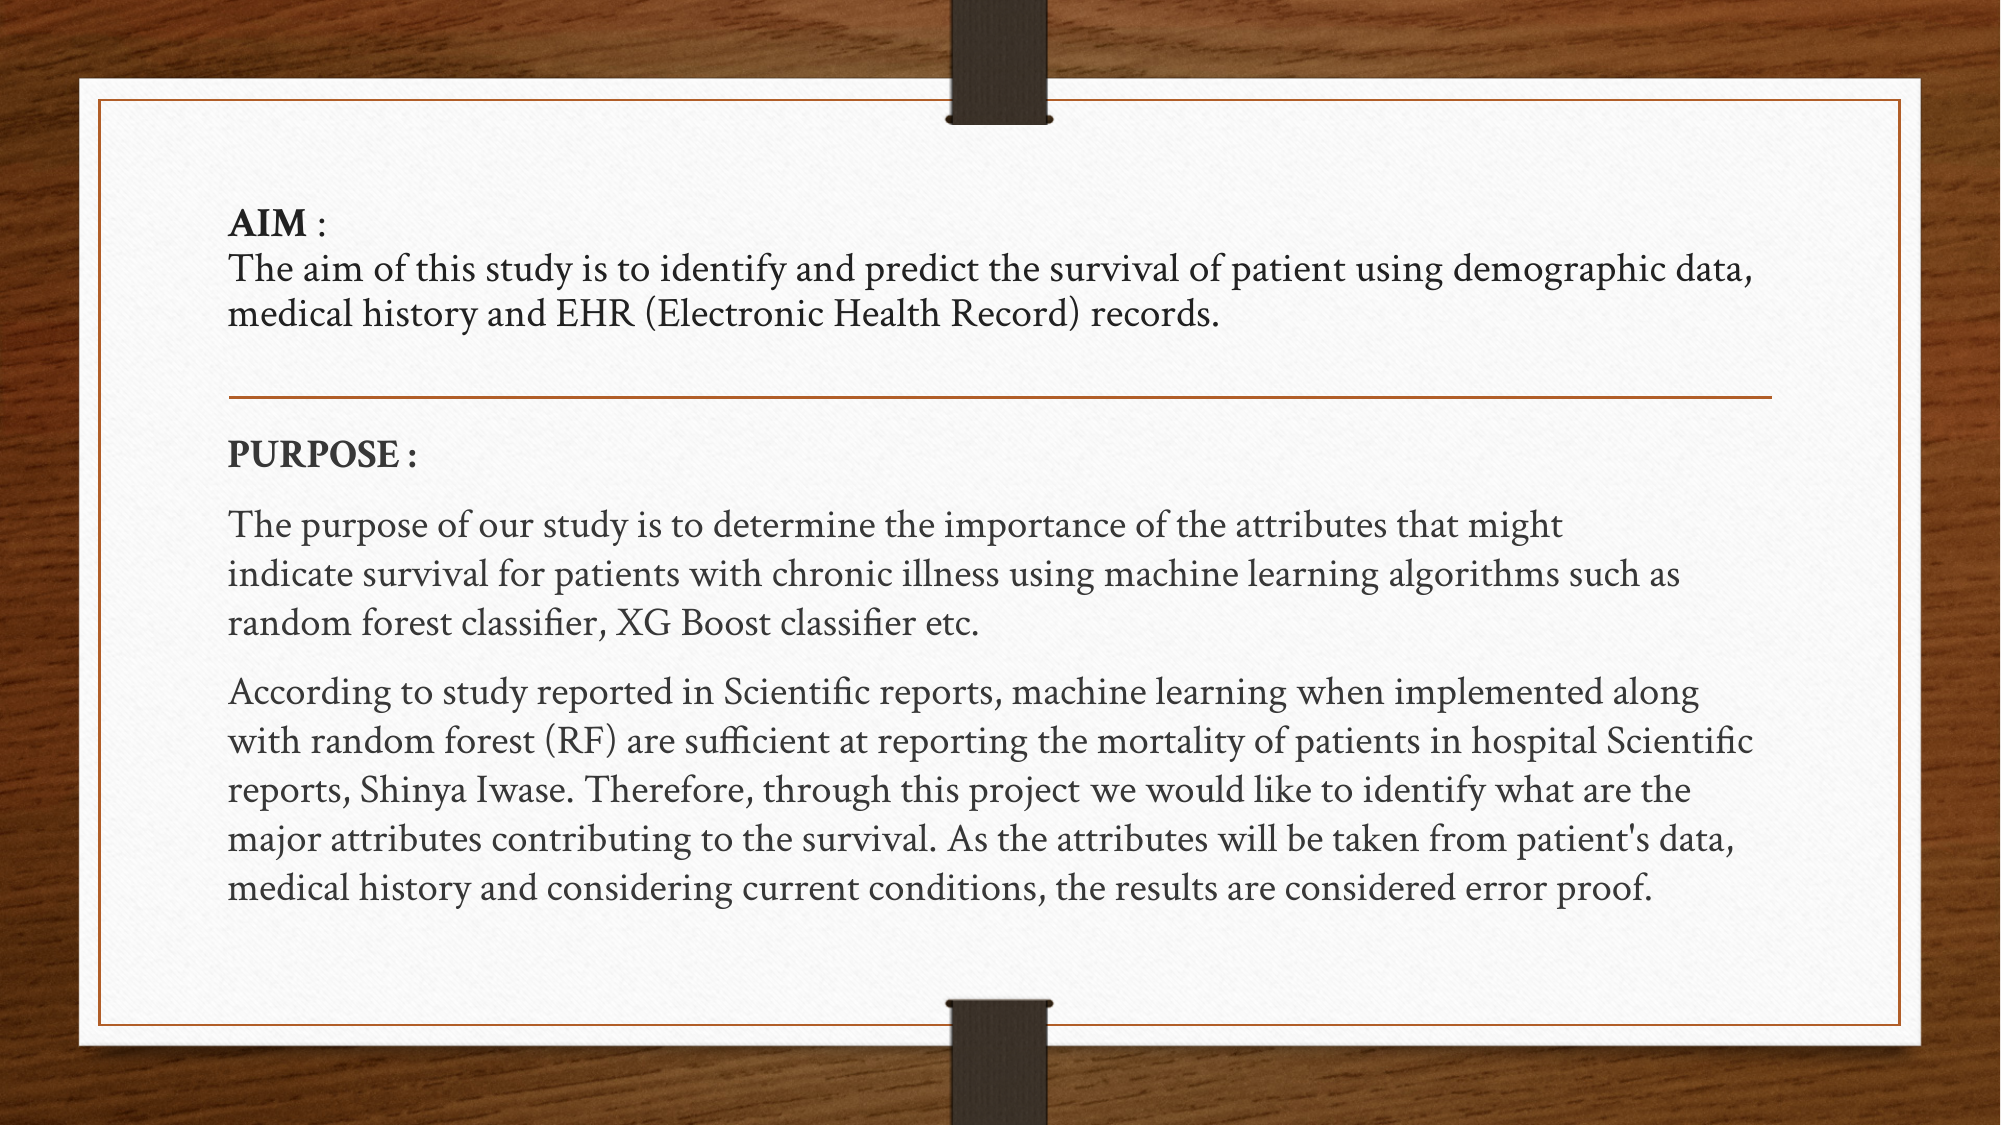

# AIM : The aim of this study is to identify and predict the survival of patient using demographic data, medical history and EHR (Electronic Health Record) records.
PURPOSE :
The purpose of our study is to determine the importance of the attributes that might indicate survival for patients with chronic illness using machine learning algorithms such as random forest classifier, XG Boost classifier etc.
According to study reported in Scientific reports, machine learning when implemented along with random forest (RF) are sufficient at reporting the mortality of patients in hospital Scientific reports, Shinya Iwase. Therefore, through this project we would like to identify what are the major attributes contributing to the survival. As the attributes will be taken from patient's data, medical history and considering current conditions, the results are considered error proof.